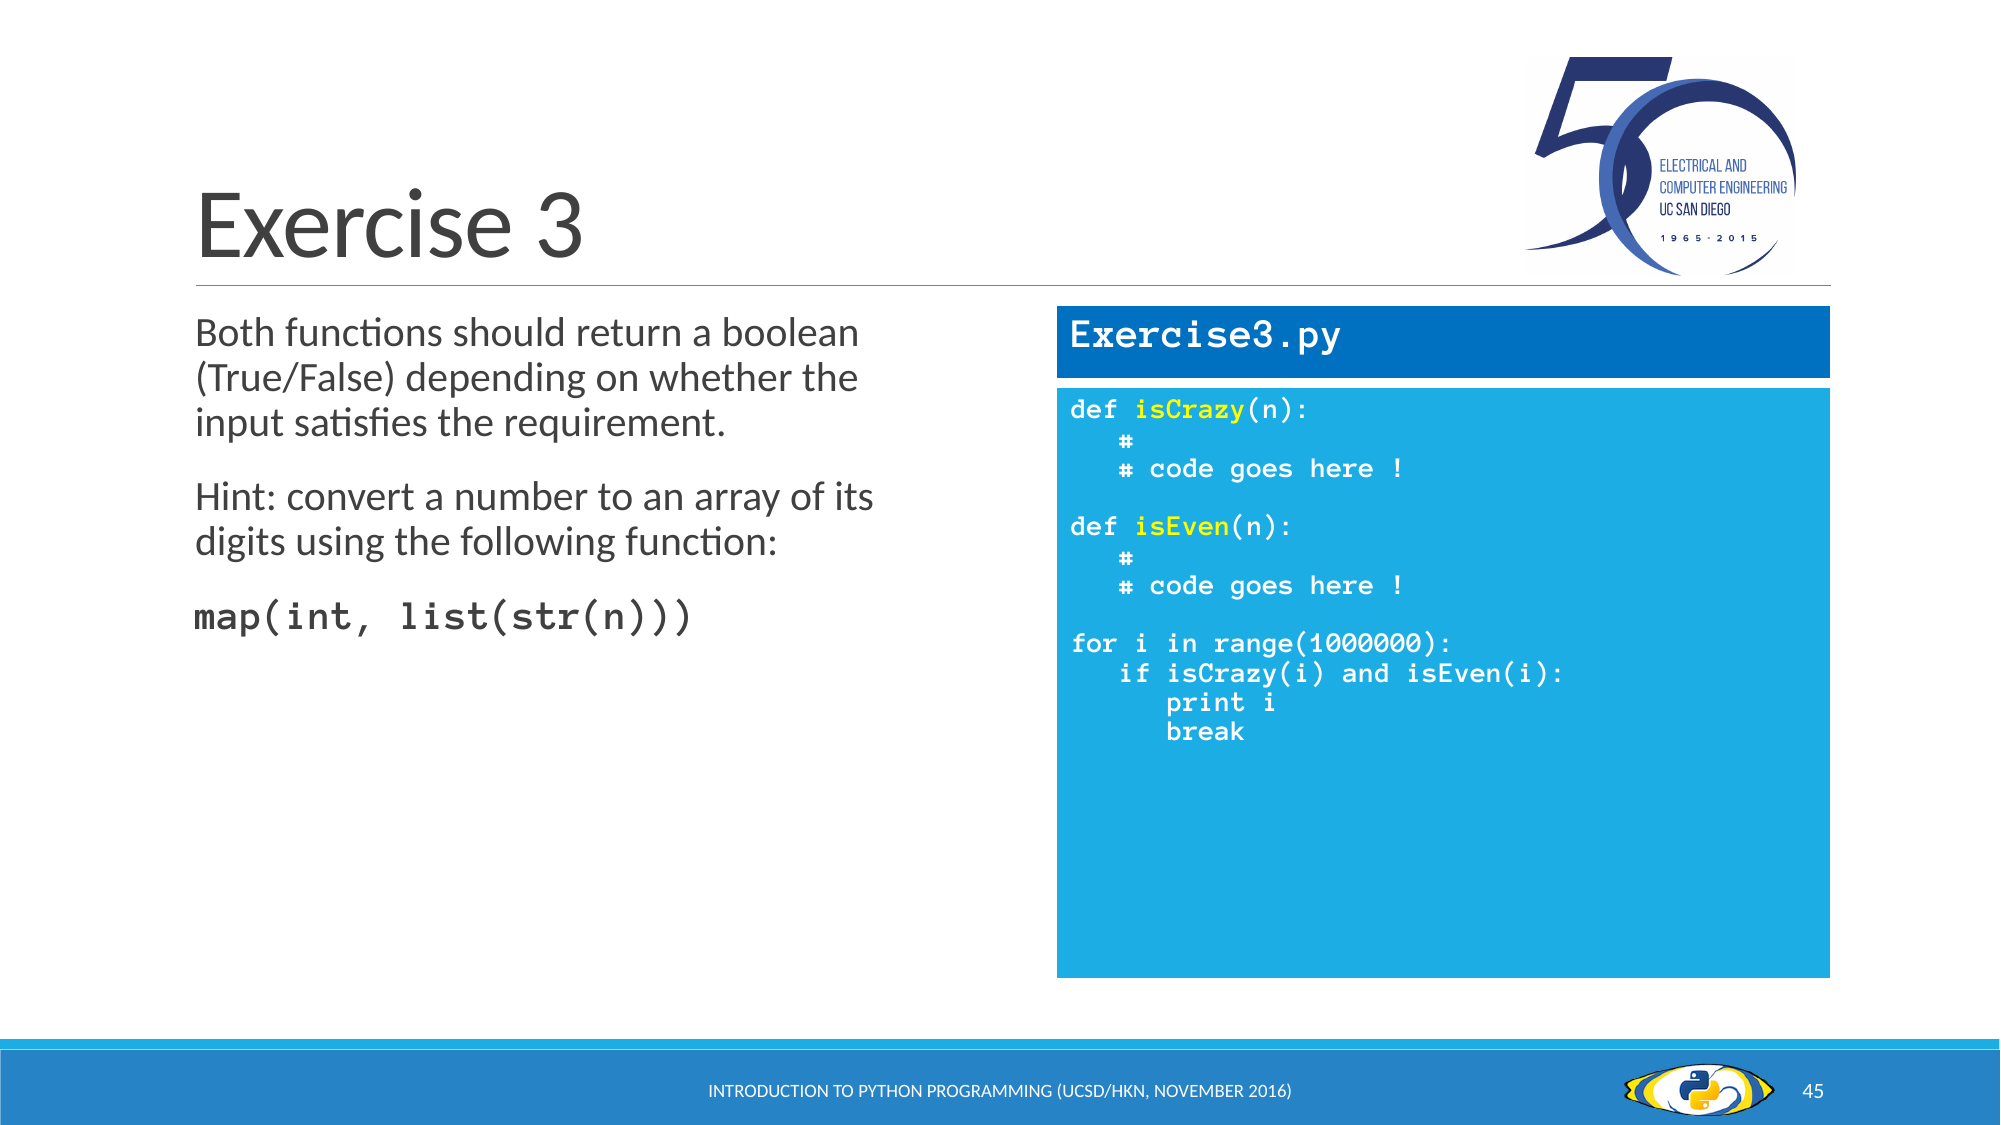

# Exercise 3
Both functions should return a boolean (True/False) depending on whether the input satisfies the requirement.
Hint: convert a number to an array of its digits using the following function:
map(int, list(str(n)))
| Exercise3.py |
| --- |
| def isCrazy(n): # # code goes here ! def isEven(n): # # code goes here ! for i in range(1000000): if isCrazy(i) and isEven(i): print i break |
| --- |
Introduction to Python Programming (UCSD/HKN, November 2016)
45